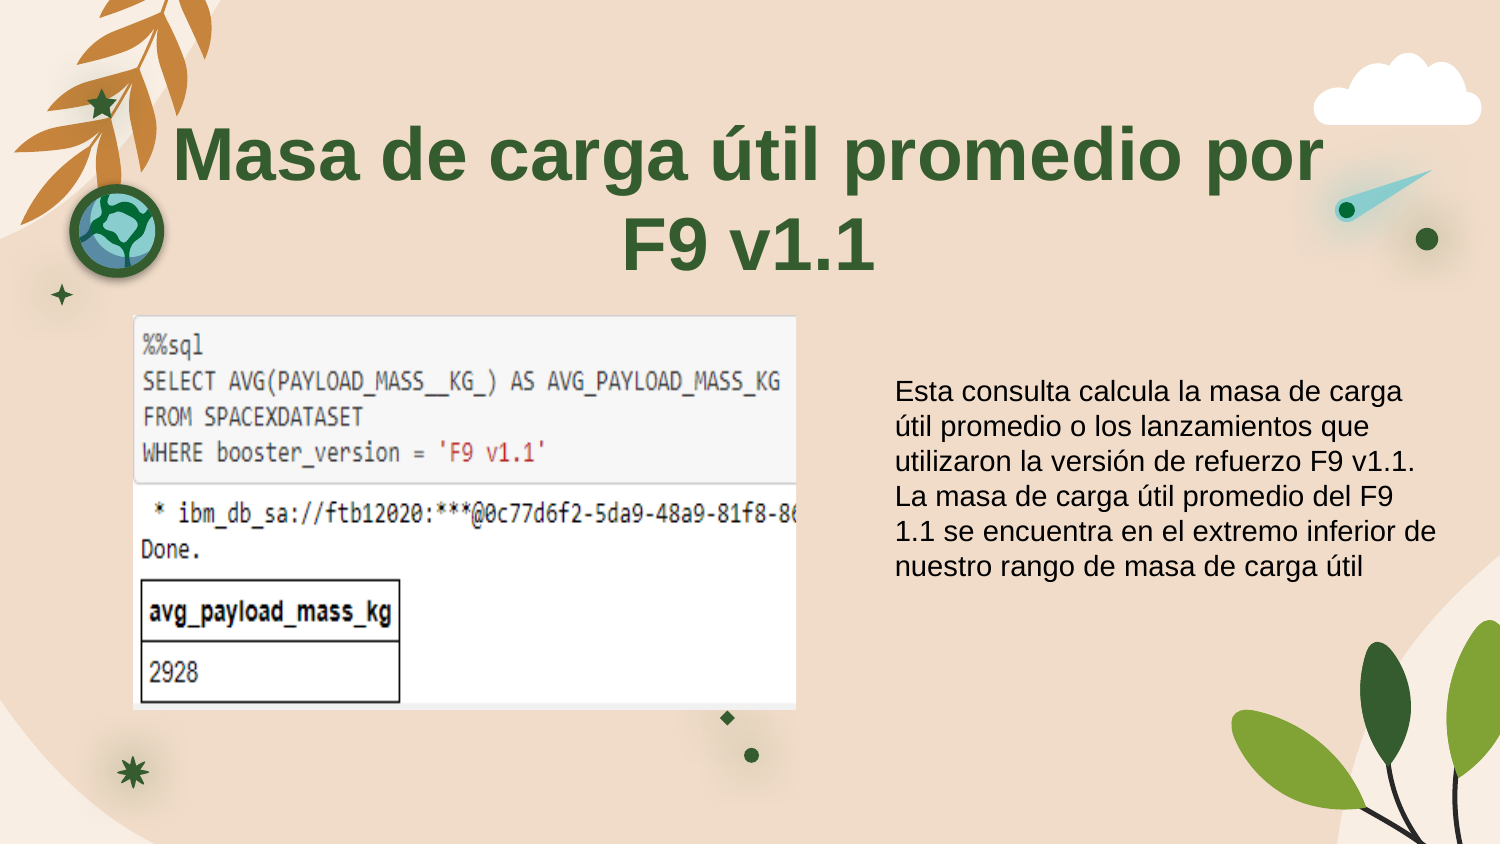

# Masa de carga útil promedio por F9 v1.1

Esta consulta calcula la masa de carga útil promedio o los lanzamientos que utilizaron la versión de refuerzo F9 v1.1.
La masa de carga útil promedio del F9 1.1 se encuentra en el extremo inferior de nuestro rango de masa de carga útil